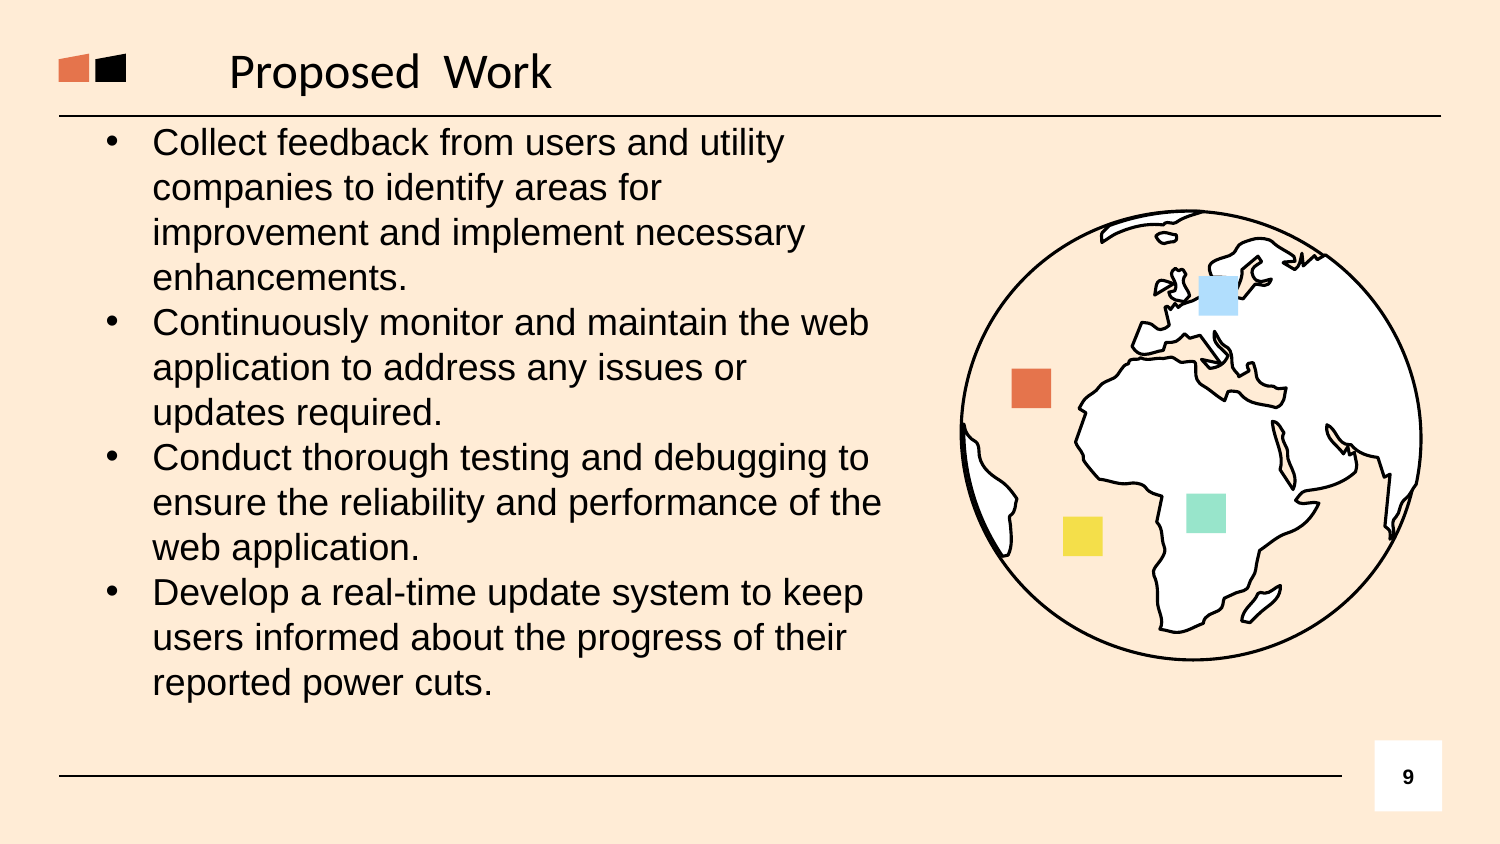

Proposed  Work

Collect feedback from users and utility companies to identify areas for improvement and implement necessary enhancements.
Continuously monitor and maintain the web application to address any issues or updates required.
Conduct thorough testing and debugging to ensure the reliability and performance of the web application.
Develop a real-time update system to keep users informed about the progress of their reported power cuts.

9